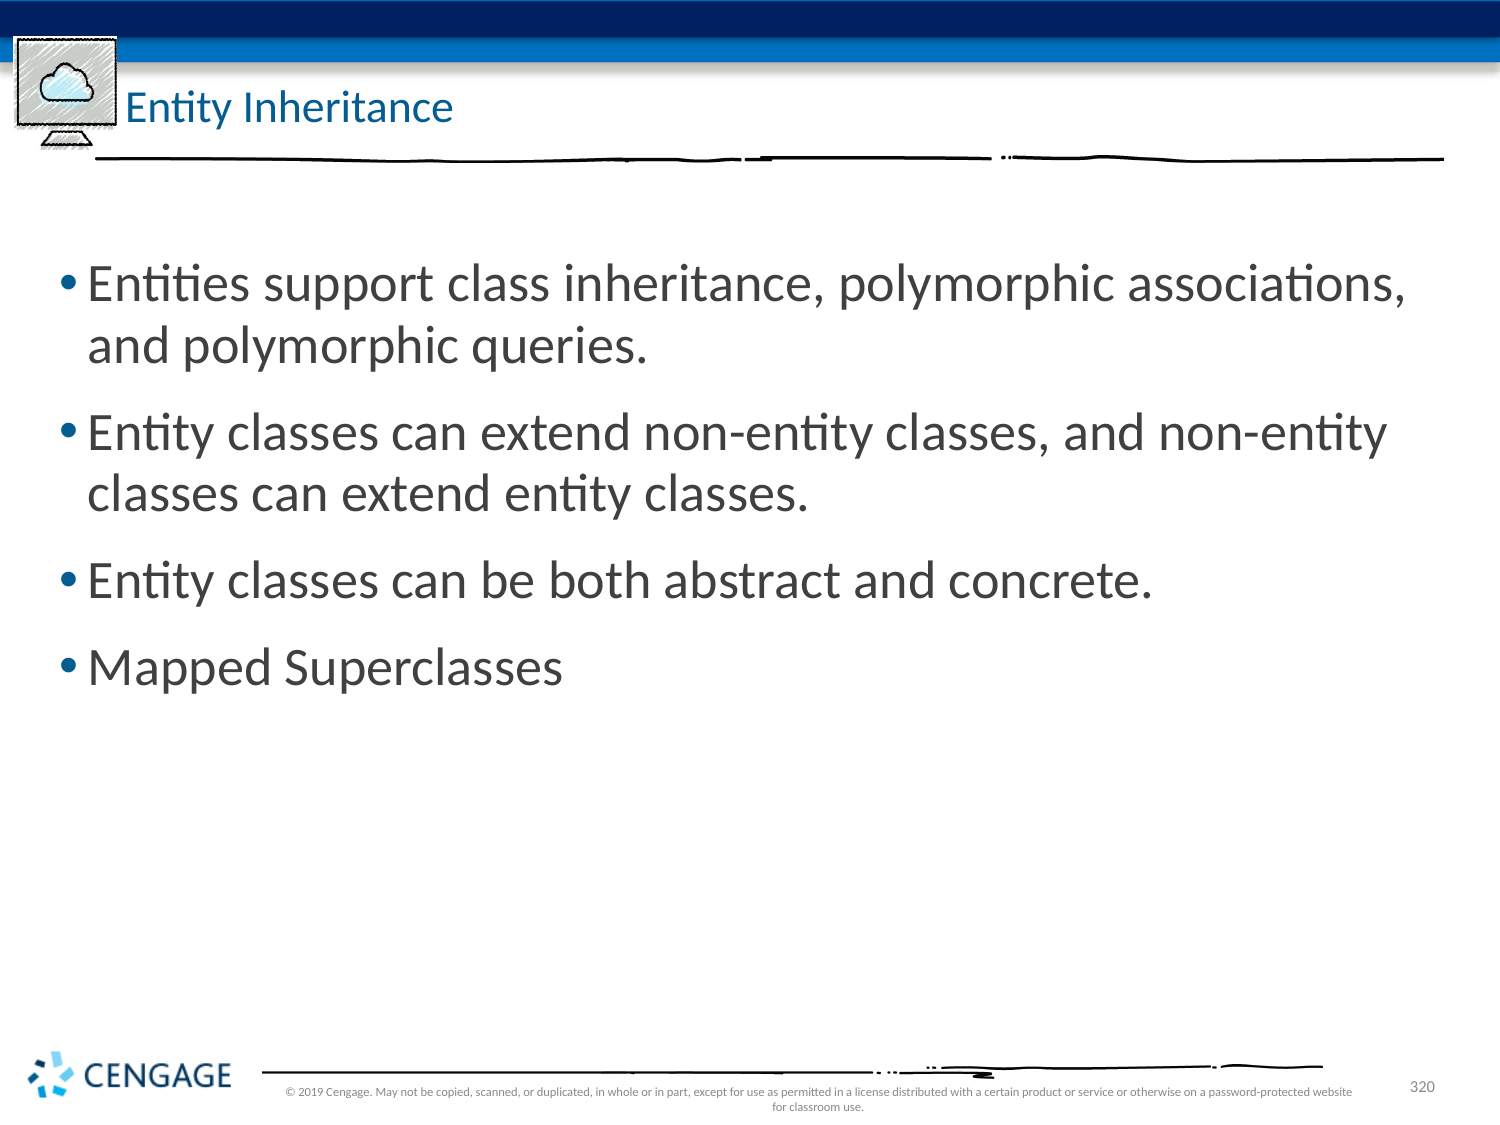

# Entity Inheritance
Entities support class inheritance, polymorphic associations, and polymorphic queries.
Entity classes can extend non-entity classes, and non-entity classes can extend entity classes.
Entity classes can be both abstract and concrete.
Mapped Superclasses

© 2019 Cengage. May not be copied, scanned, or duplicated, in whole or in part, except for use as permitted in a license distributed with a certain product or service or otherwise on a password-protected website for classroom use.